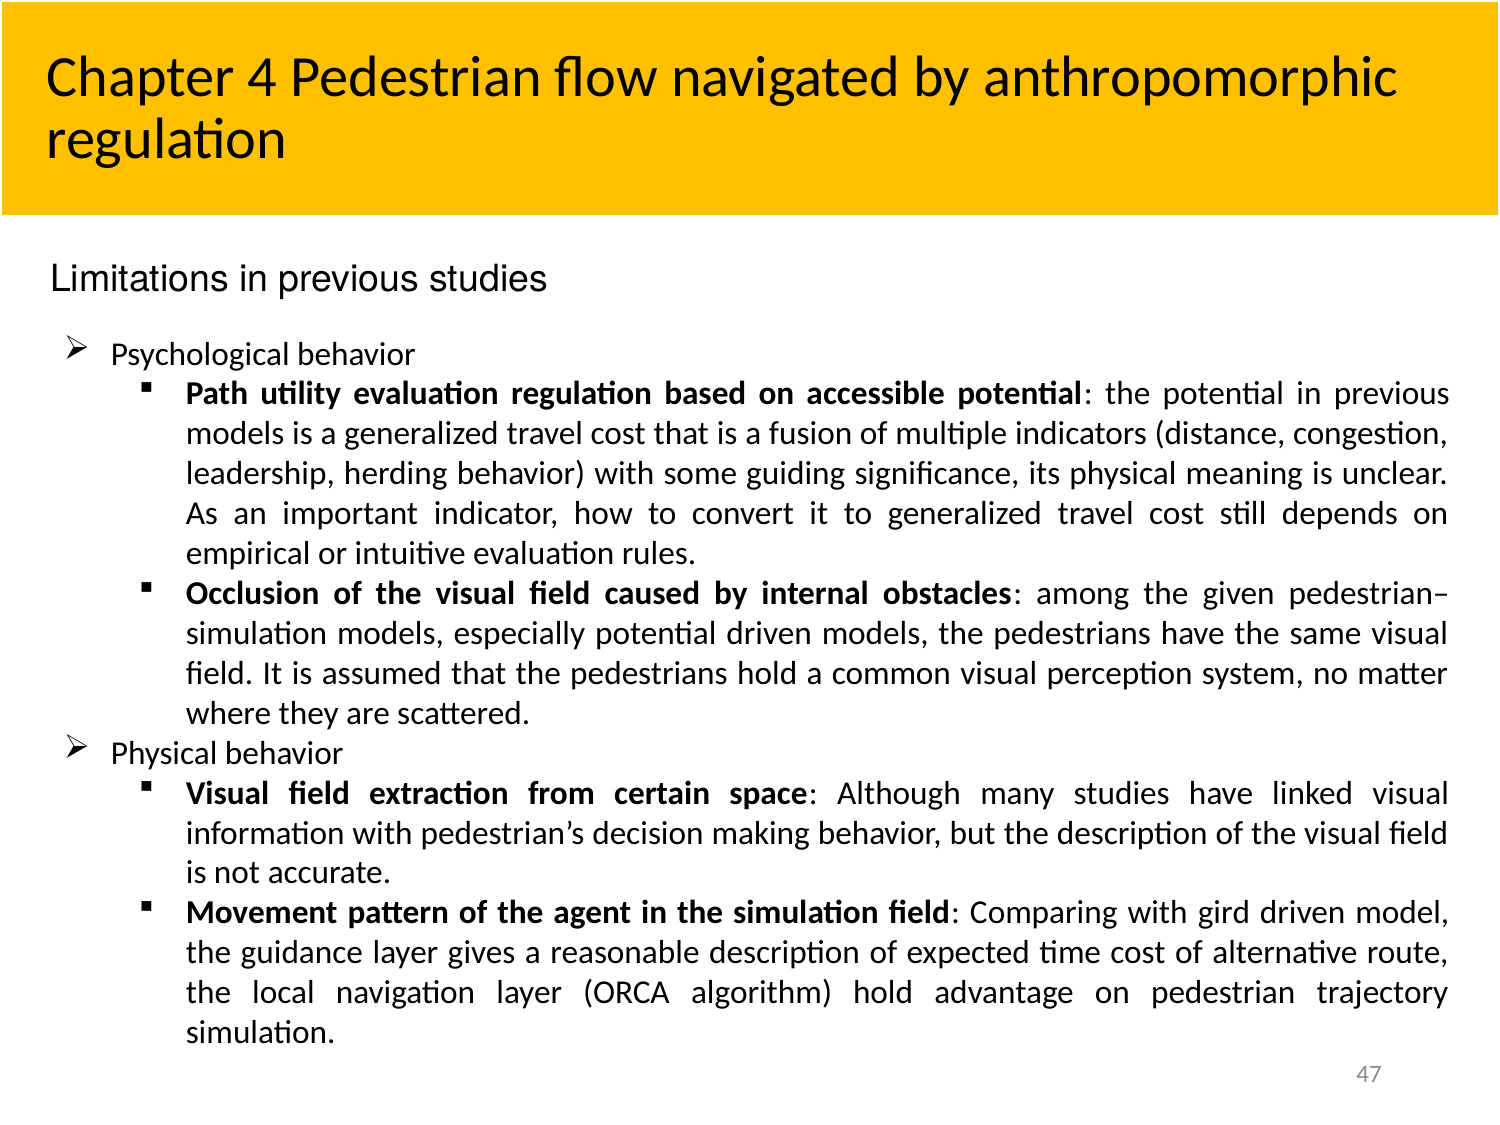

# Chapter 4 Pedestrian flow navigated by anthropomorphic regulation

Limitations in previous studies
Psychological behavior
Path utility evaluation regulation based on accessible potential: the potential in previous models is a generalized travel cost that is a fusion of multiple indicators (distance, congestion, leadership, herding behavior) with some guiding significance, its physical meaning is unclear. As an important indicator, how to convert it to generalized travel cost still depends on empirical or intuitive evaluation rules.
Occlusion of the visual field caused by internal obstacles: among the given pedestrian–simulation models, especially potential driven models, the pedestrians have the same visual field. It is assumed that the pedestrians hold a common visual perception system, no matter where they are scattered.
Physical behavior
Visual field extraction from certain space: Although many studies have linked visual information with pedestrian’s decision making behavior, but the description of the visual field is not accurate.
Movement pattern of the agent in the simulation field: Comparing with gird driven model, the guidance layer gives a reasonable description of expected time cost of alternative route, the local navigation layer (ORCA algorithm) hold advantage on pedestrian trajectory simulation.
47